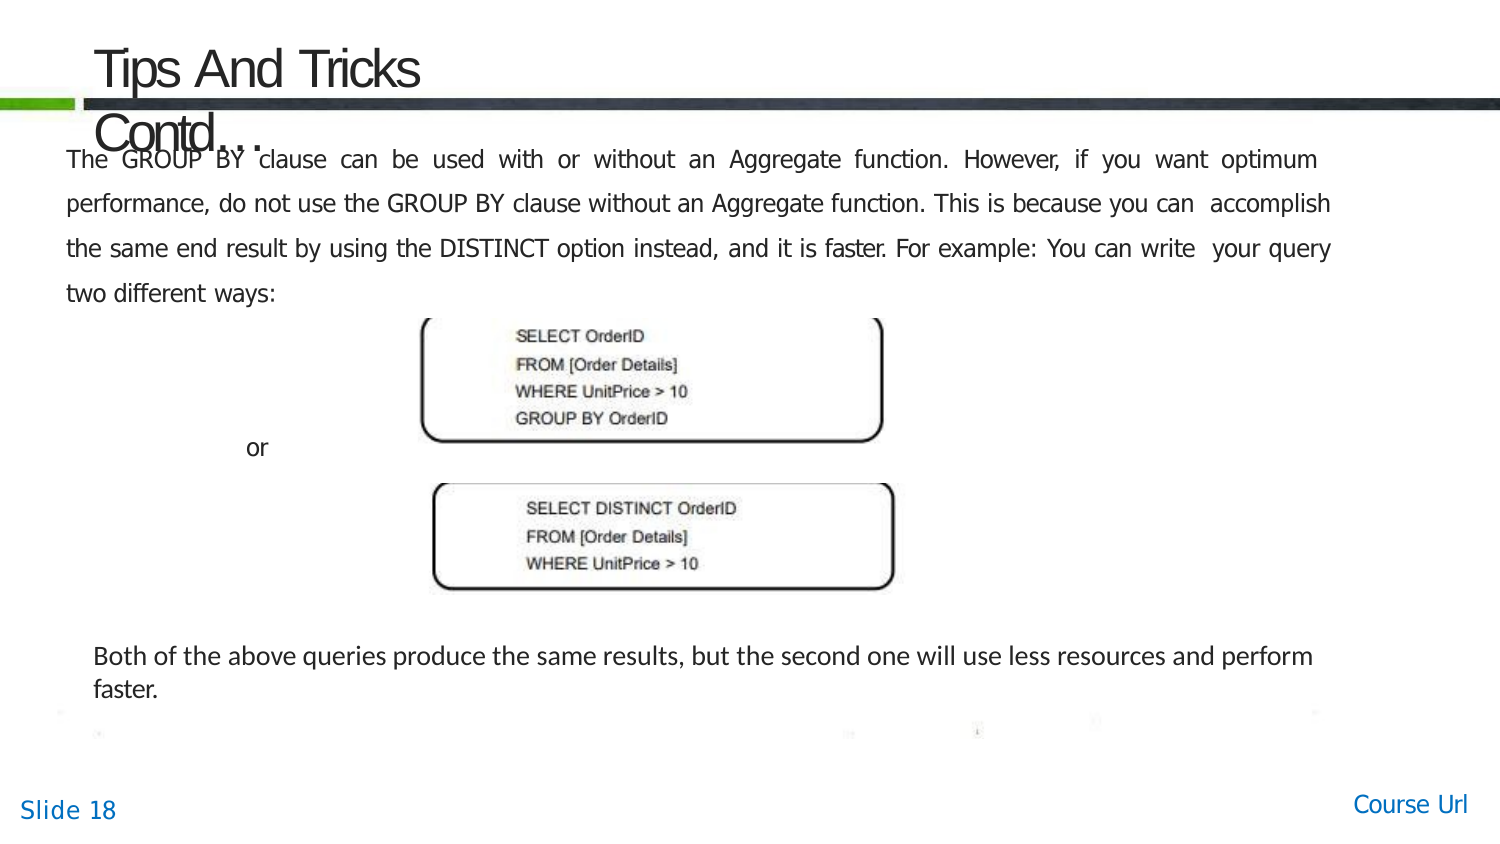

# Tips And Tricks Contd…
The GROUP BY clause can be used with or without an Aggregate function. However, if you want optimum  performance, do not use the GROUP BY clause without an Aggregate function. This is because you can  accomplish the same end result by using the DISTINCT option instead, and it is faster. For example: You can write  your query two different ways:

or

Both of the above queries produce the same results, but the second one will use less resources and perform  faster.
Course Url
Slide 18